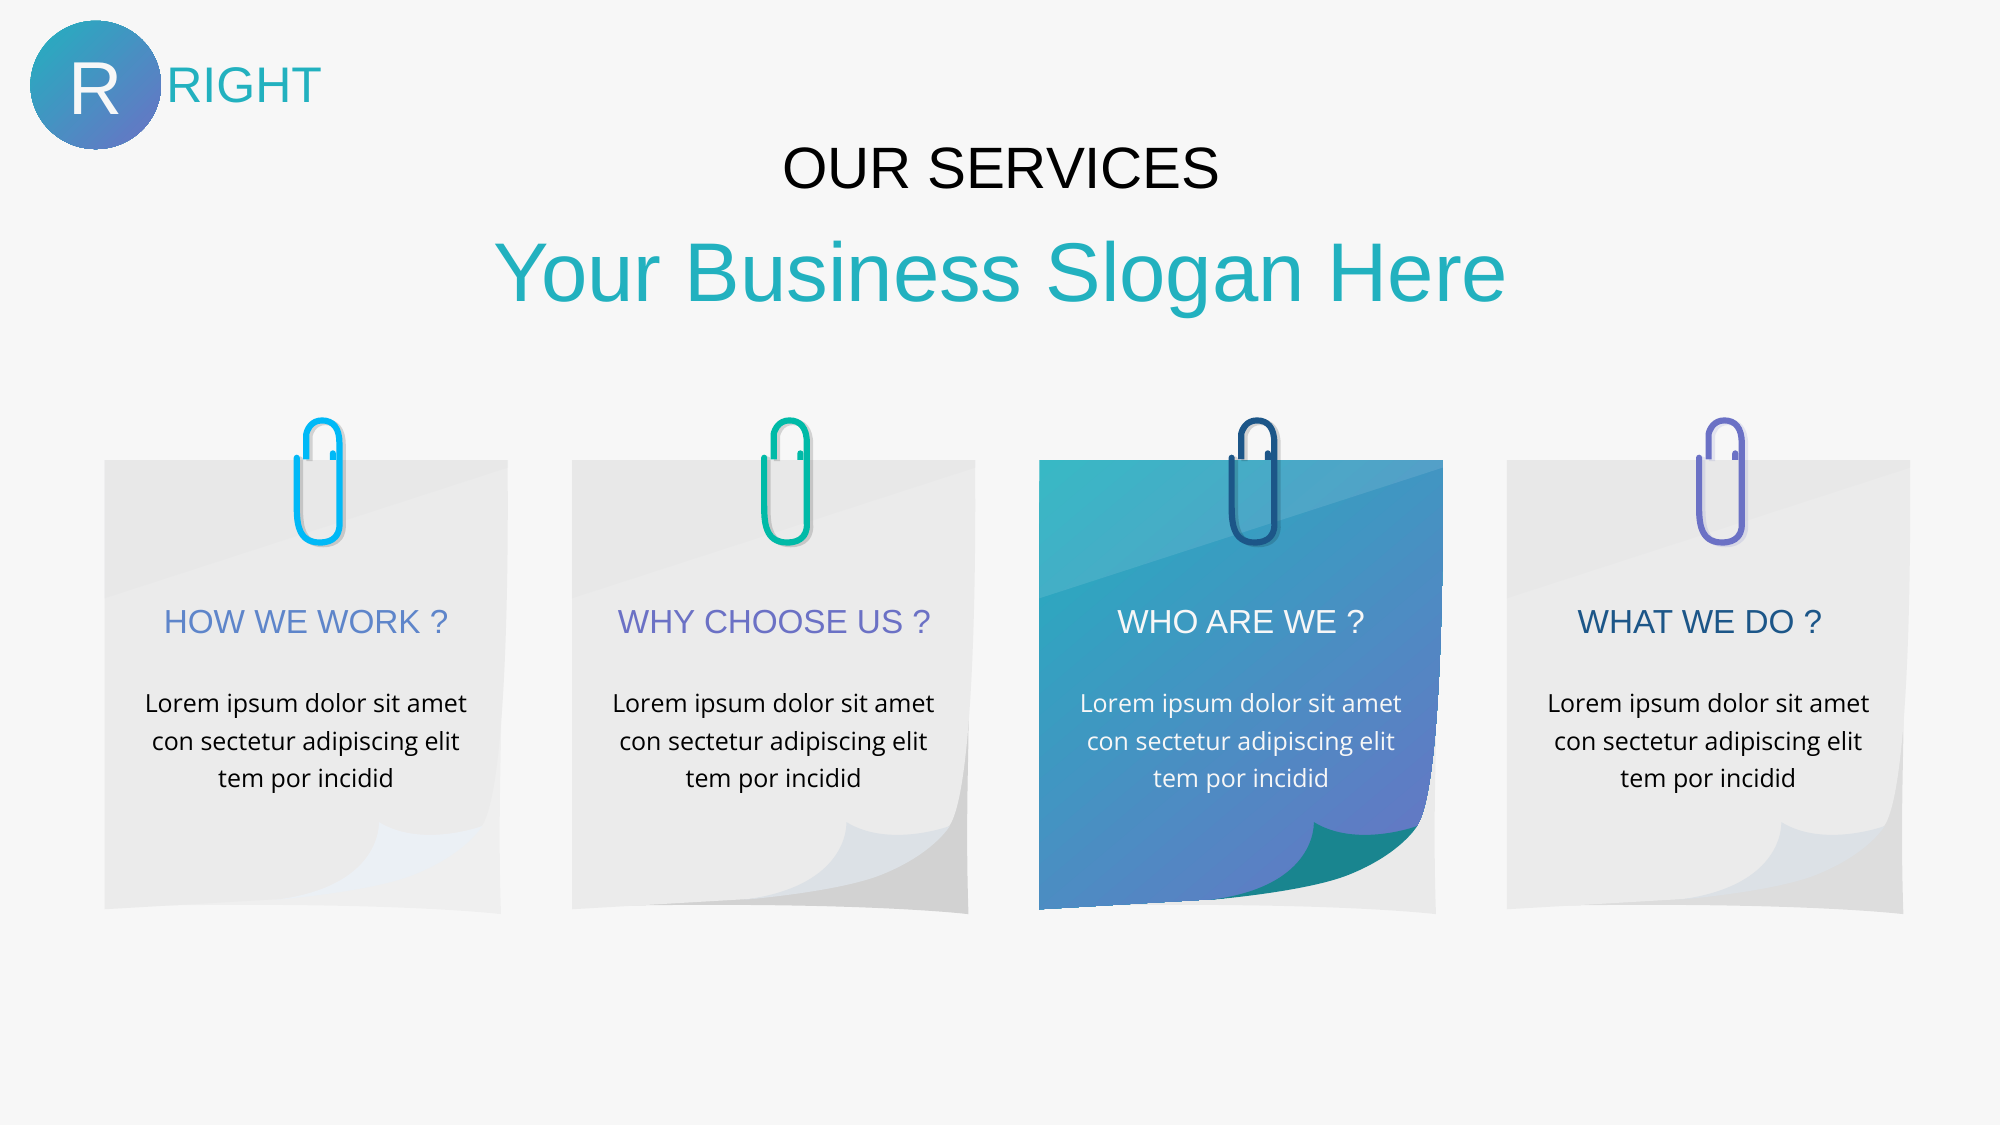

R
RIGHT
OUR SERVICES
Your Business Slogan Here

HOW WE WORK ?
Lorem ipsum dolor sit amet con sectetur adipiscing elit tem por incidid

WHY CHOOSE US ?
Lorem ipsum dolor sit amet con sectetur adipiscing elit tem por incidid

WHO ARE WE ?
Lorem ipsum dolor sit amet con sectetur adipiscing elit tem por incidid

WHAT WE DO ?
Lorem ipsum dolor sit amet con sectetur adipiscing elit tem por incidid